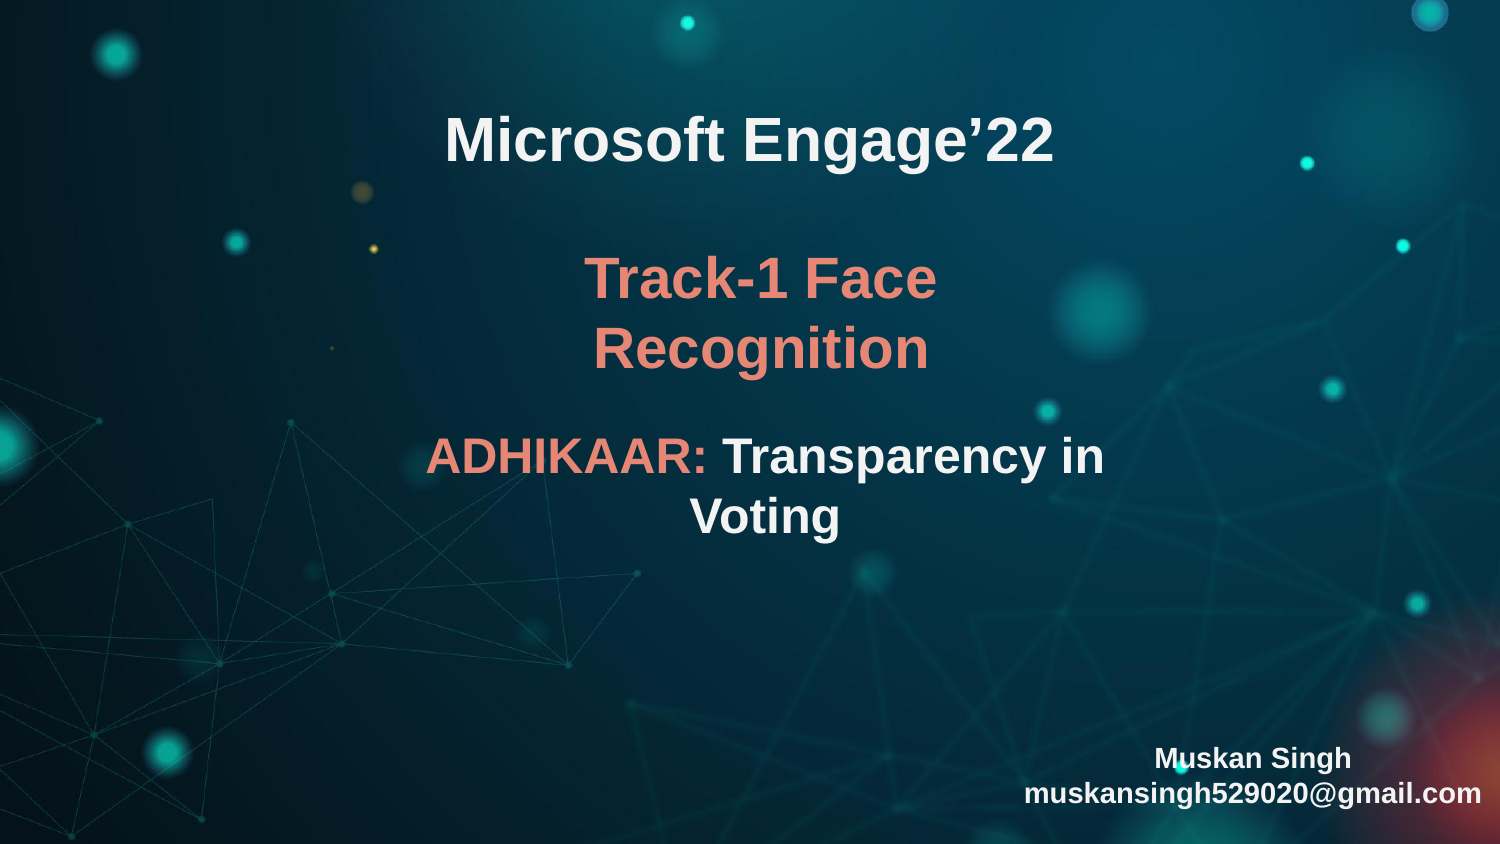

# Microsoft Engage’22
Track-1 Face Recognition
ADHIKAAR: Transparency in Voting

Muskan Singh
muskansingh529020@gmail.com